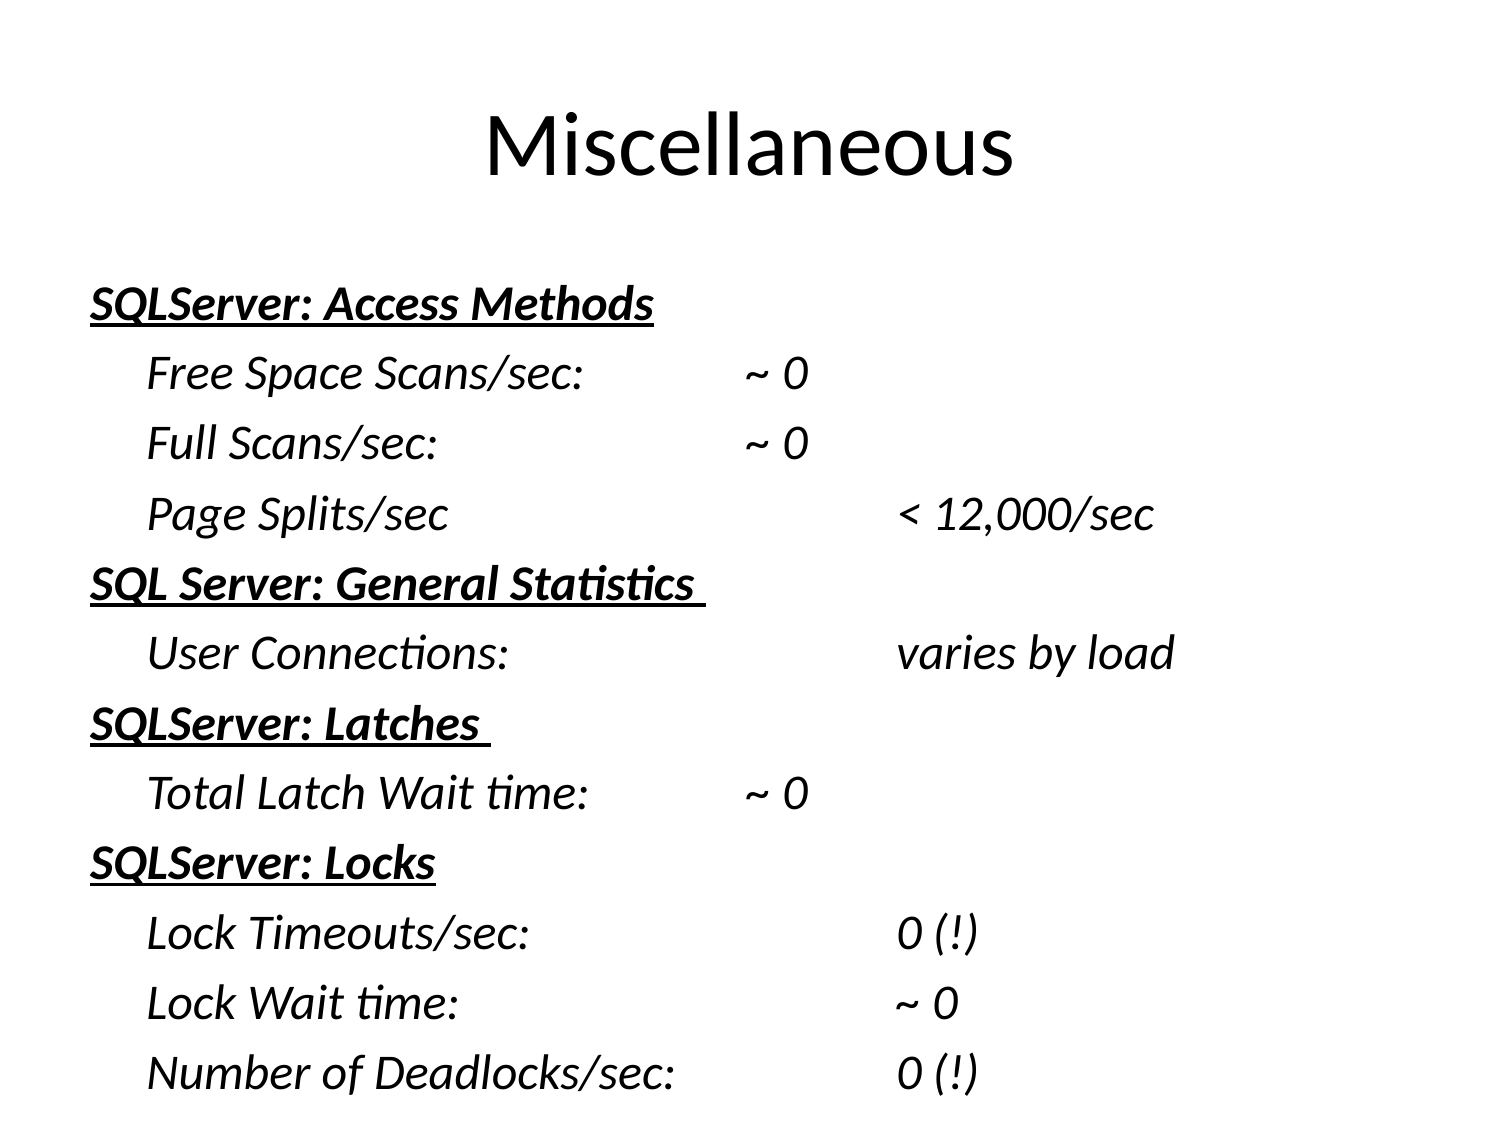

# Miscellaneous
SQLServer: Access Methods
	Free Space Scans/sec:		~ 0
	Full Scans/sec:			~ 0
	Page Splits/sec			< 12,000/sec
SQL Server: General Statistics
	User Connections:			varies by load
SQLServer: Latches
	Total Latch Wait time:		~ 0
SQLServer: Locks
	Lock Timeouts/sec:			0 (!)
	Lock Wait time:	 		~ 0
	Number of Deadlocks/sec:		0 (!)